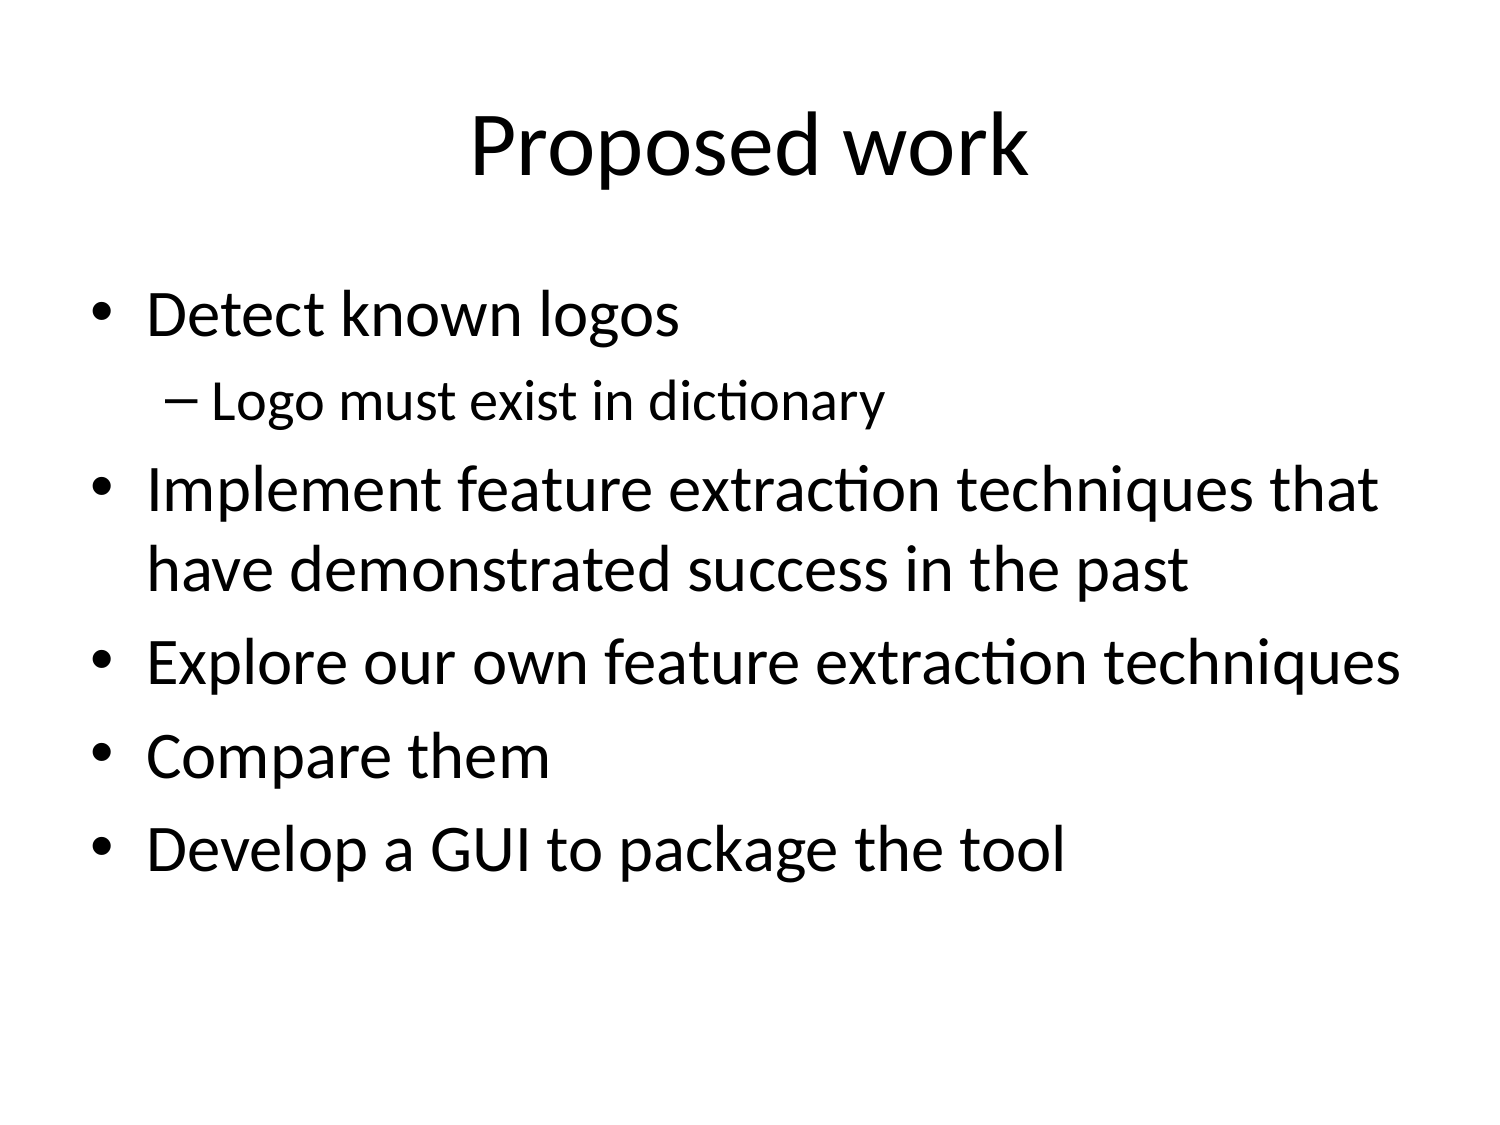

# Proposed work
Detect known logos
Logo must exist in dictionary
Implement feature extraction techniques that have demonstrated success in the past
Explore our own feature extraction techniques
Compare them
Develop a GUI to package the tool